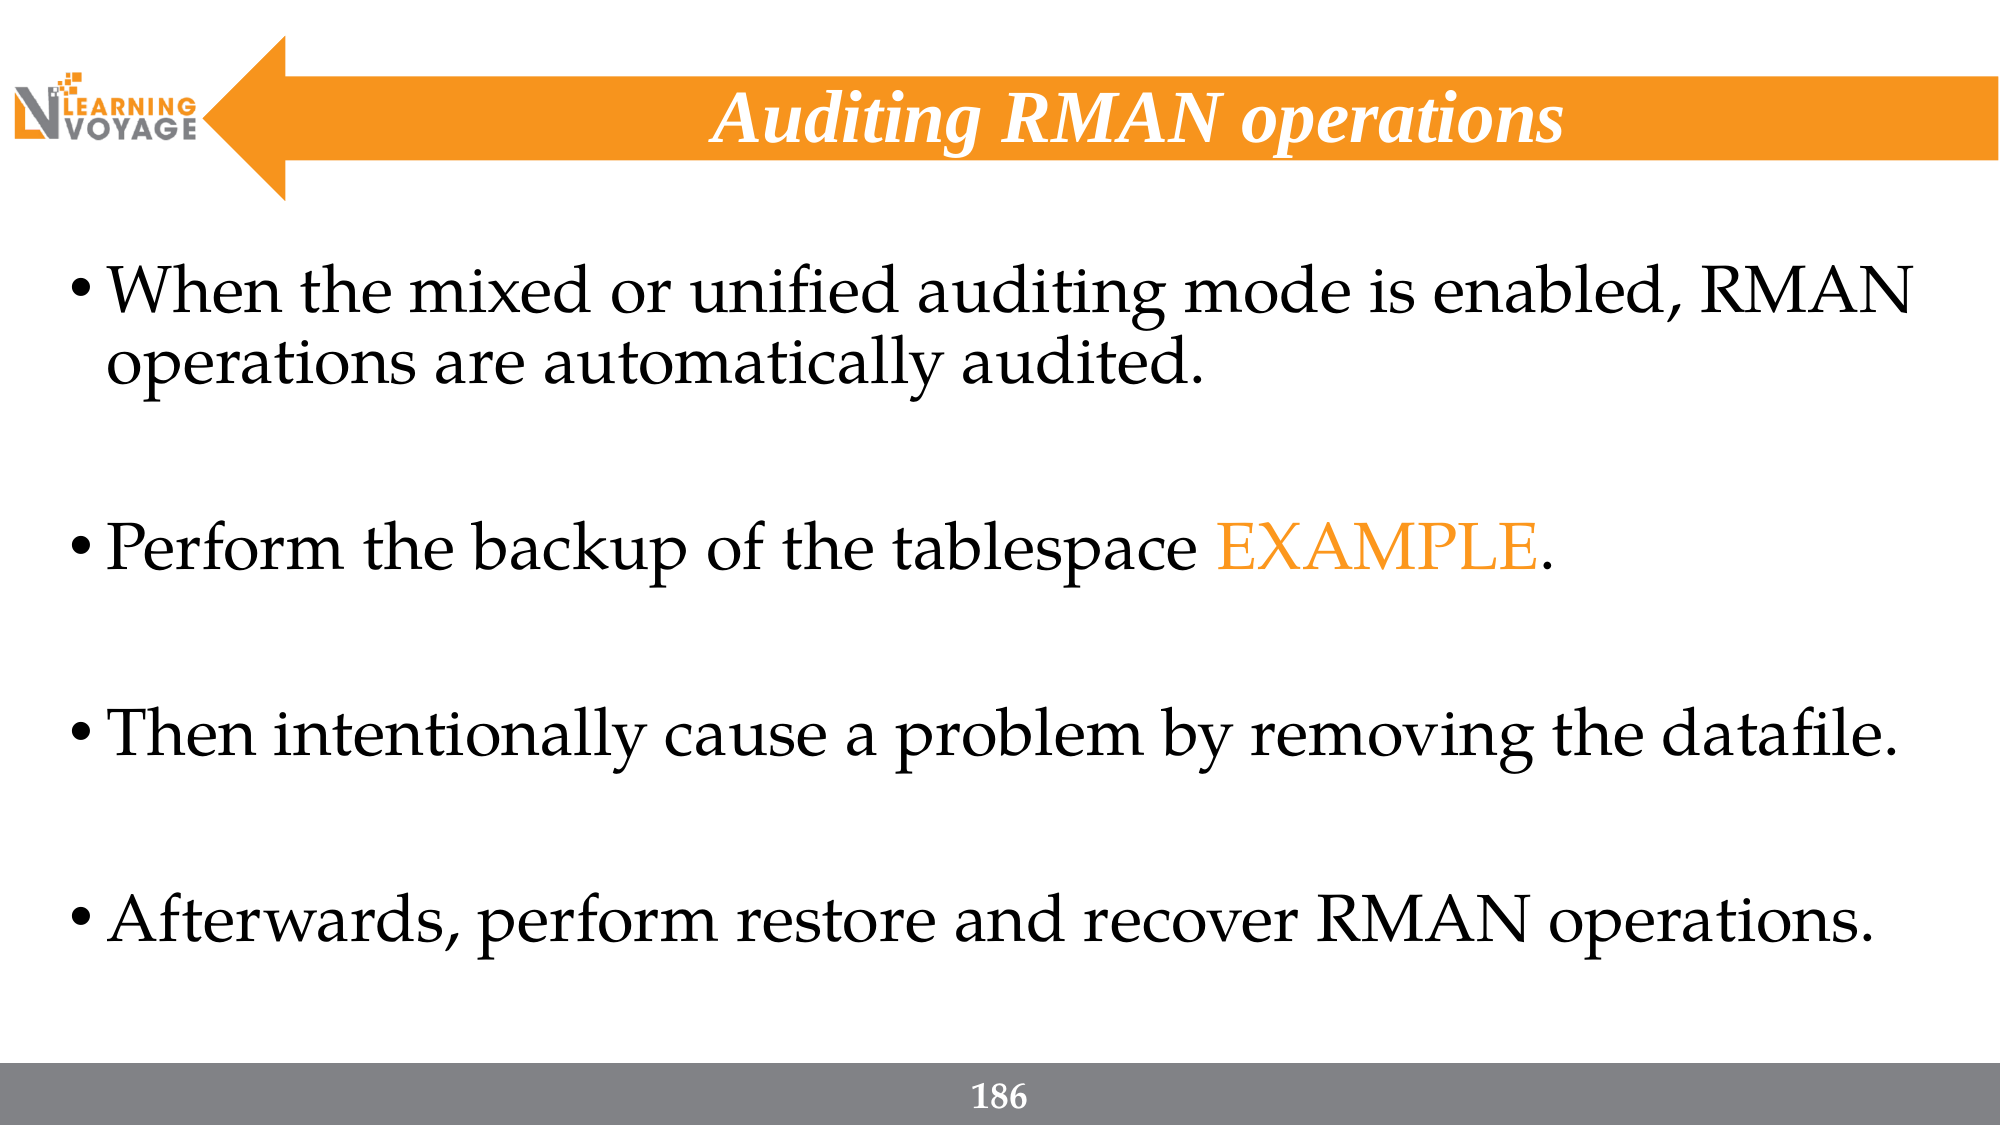

# Auditing RMAN operations
When the mixed or unified auditing mode is enabled, RMAN operations are automatically audited.

Perform the backup of the tablespace EXAMPLE.

Then intentionally cause a problem by removing the datafile.

Afterwards, perform restore and recover RMAN operations.

186